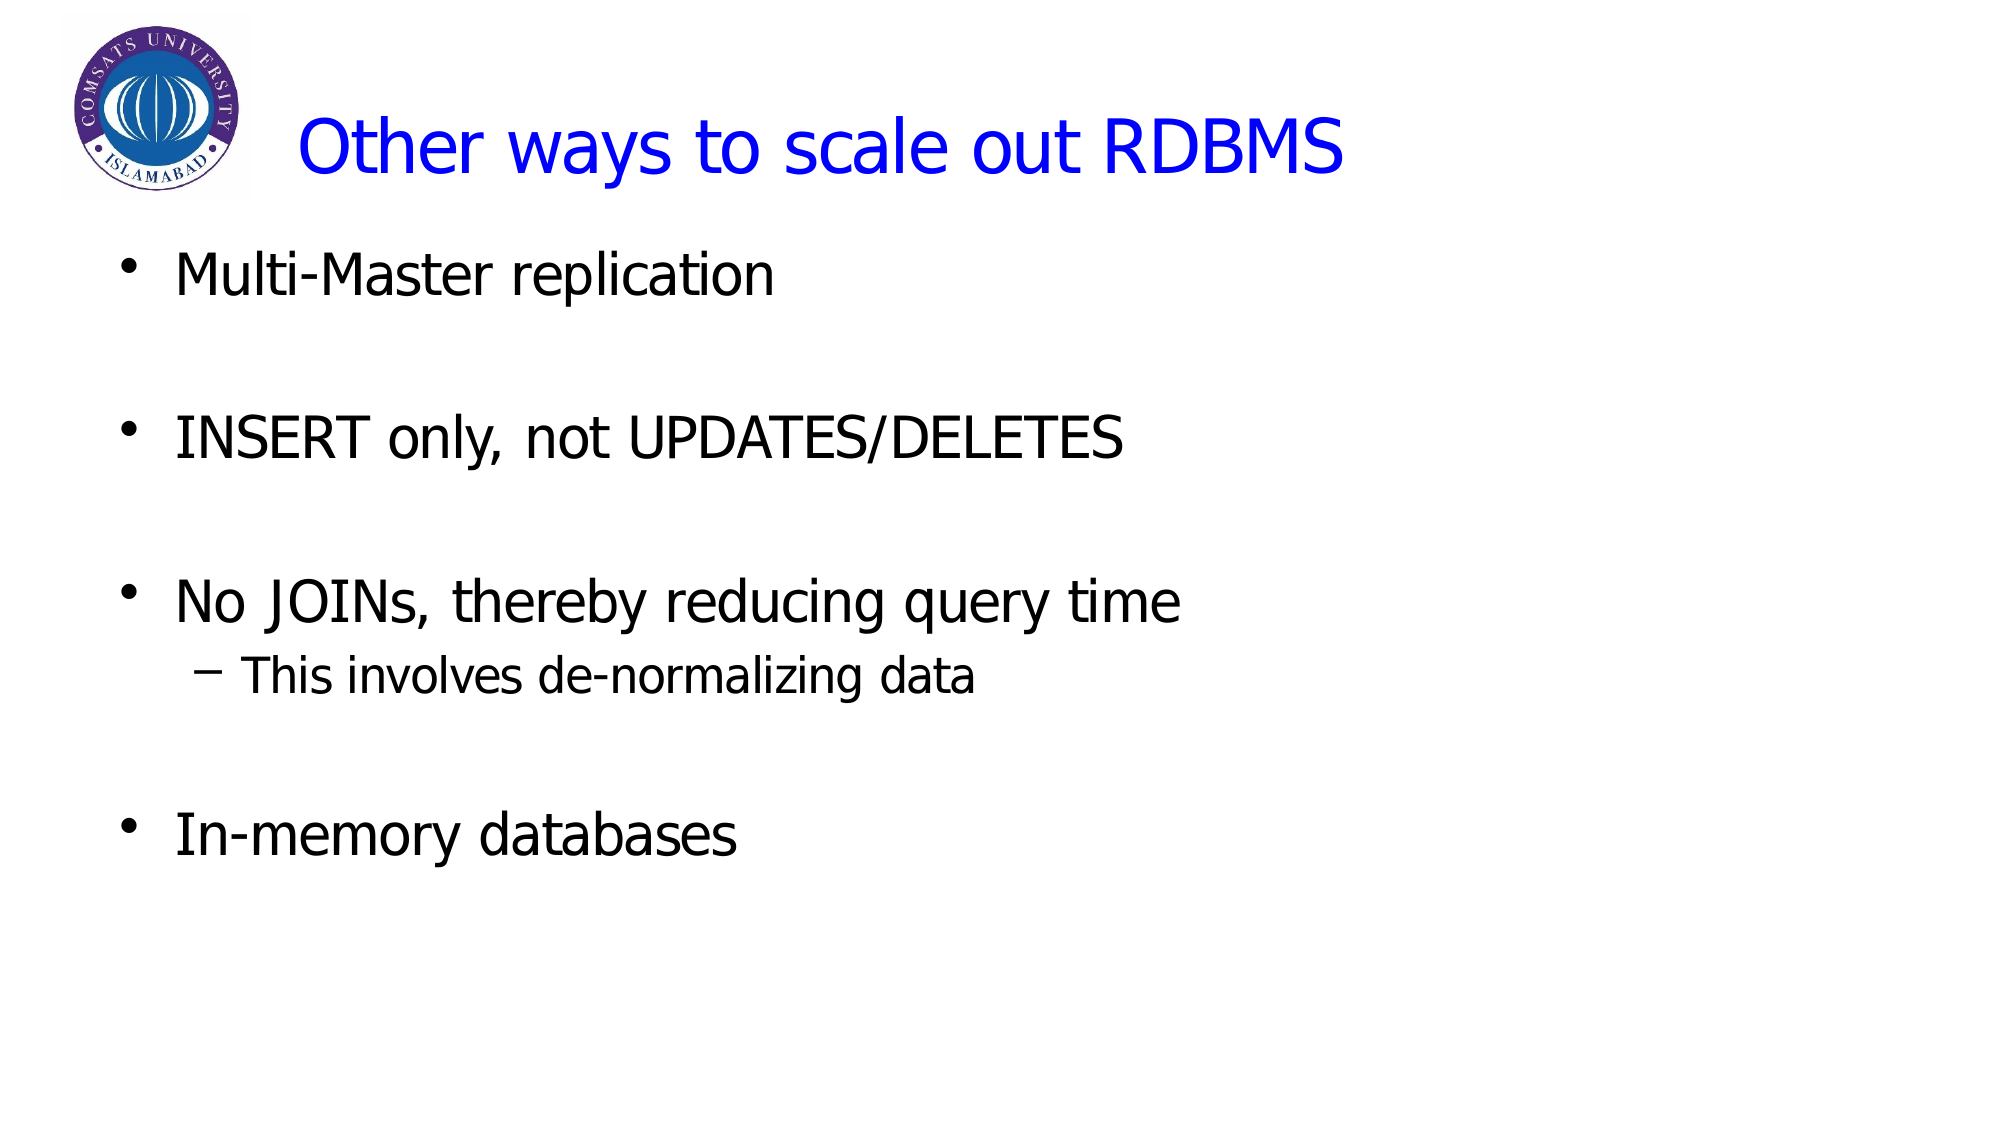

# Other ways to scale out RDBMS
Multi-Master replication

INSERT only, not UPDATES/DELETES

No JOINs, thereby reducing query time
This involves de-normalizing data

In-memory databases